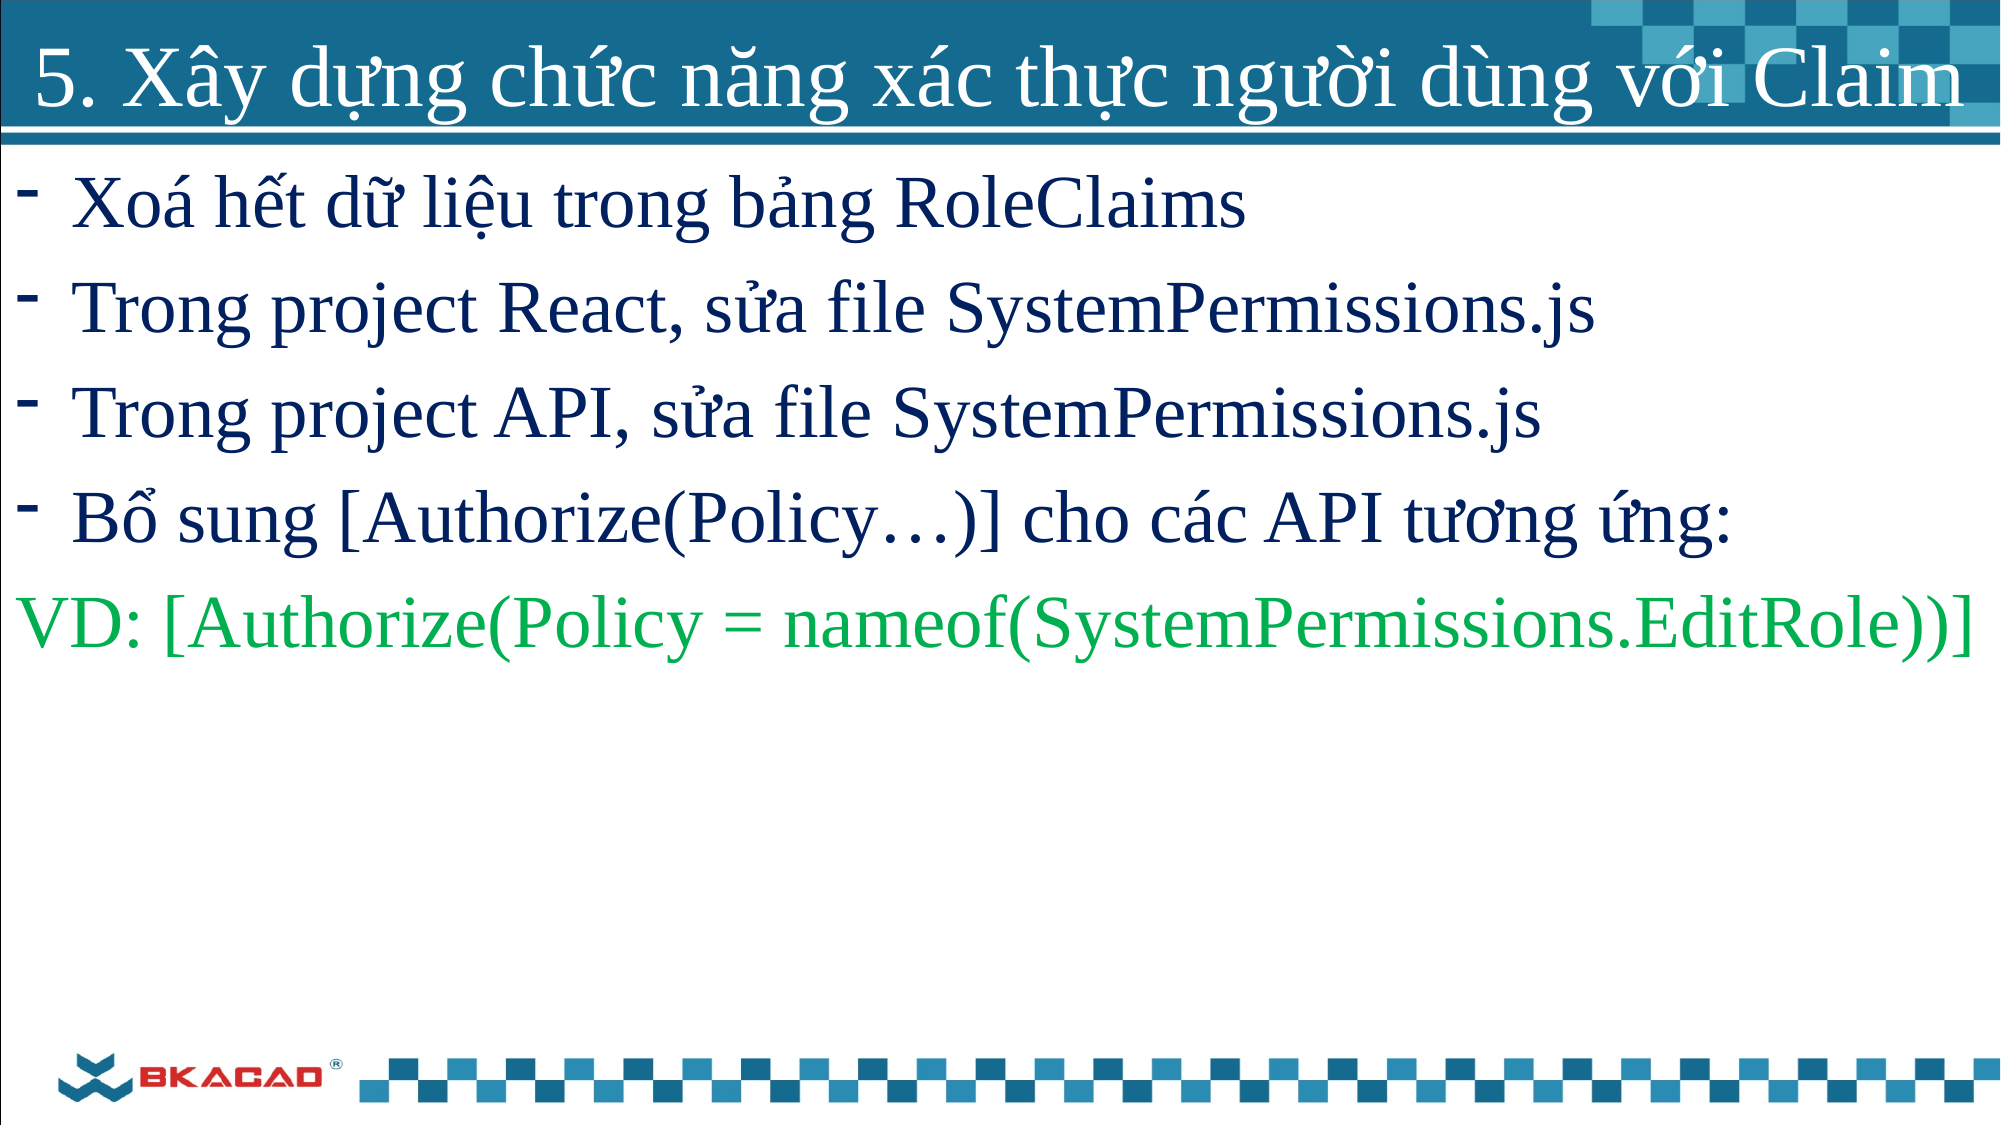

# 5. Xây dựng chức năng xác thực người dùng với Claim
Xoá hết dữ liệu trong bảng RoleClaims
Trong project React, sửa file SystemPermissions.js
Trong project API, sửa file SystemPermissions.js
Bổ sung [Authorize(Policy…)] cho các API tương ứng:
VD: [Authorize(Policy = nameof(SystemPermissions.EditRole))]